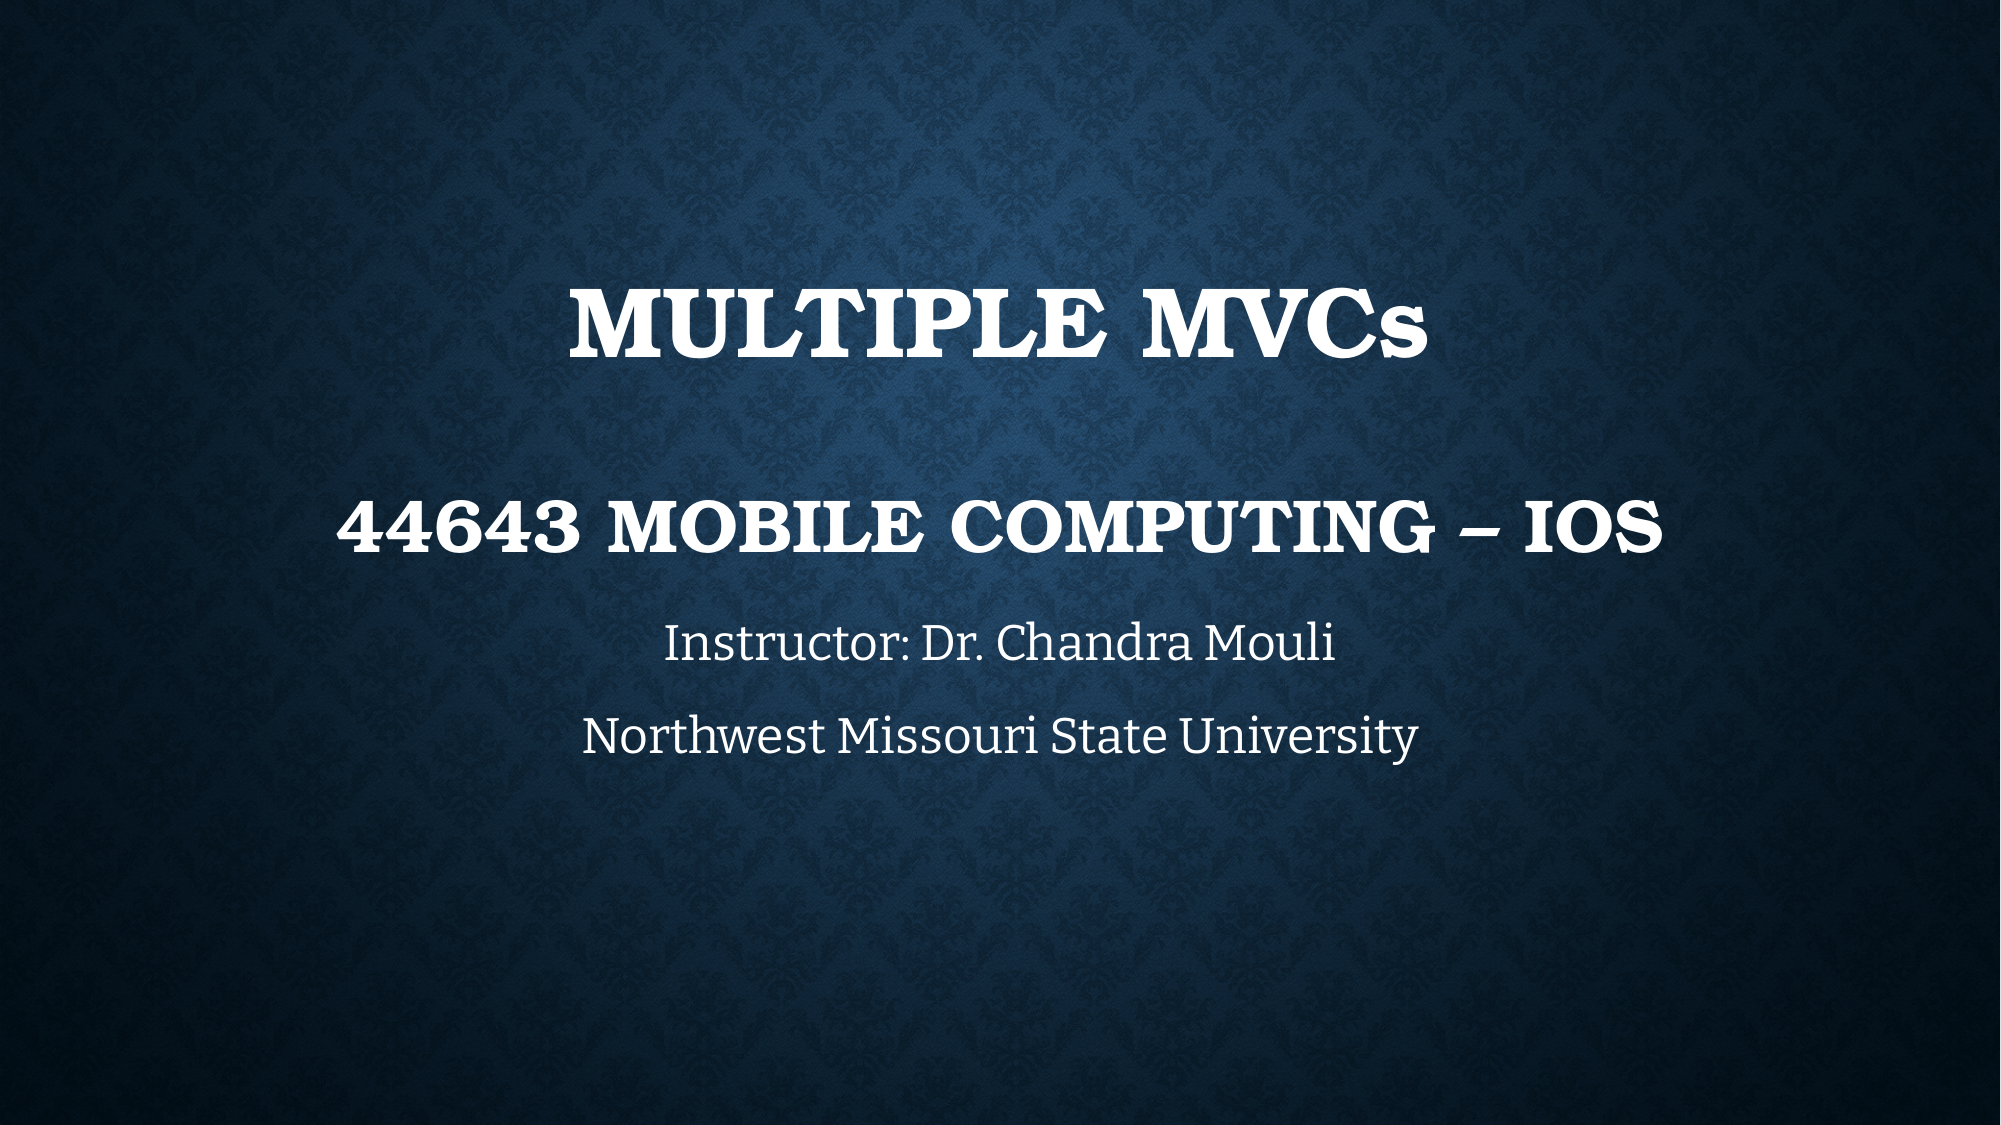

# Multiple mvcs 44643 mobile Computing – iOS
Instructor: Dr. Chandra Mouli
Northwest Missouri State University